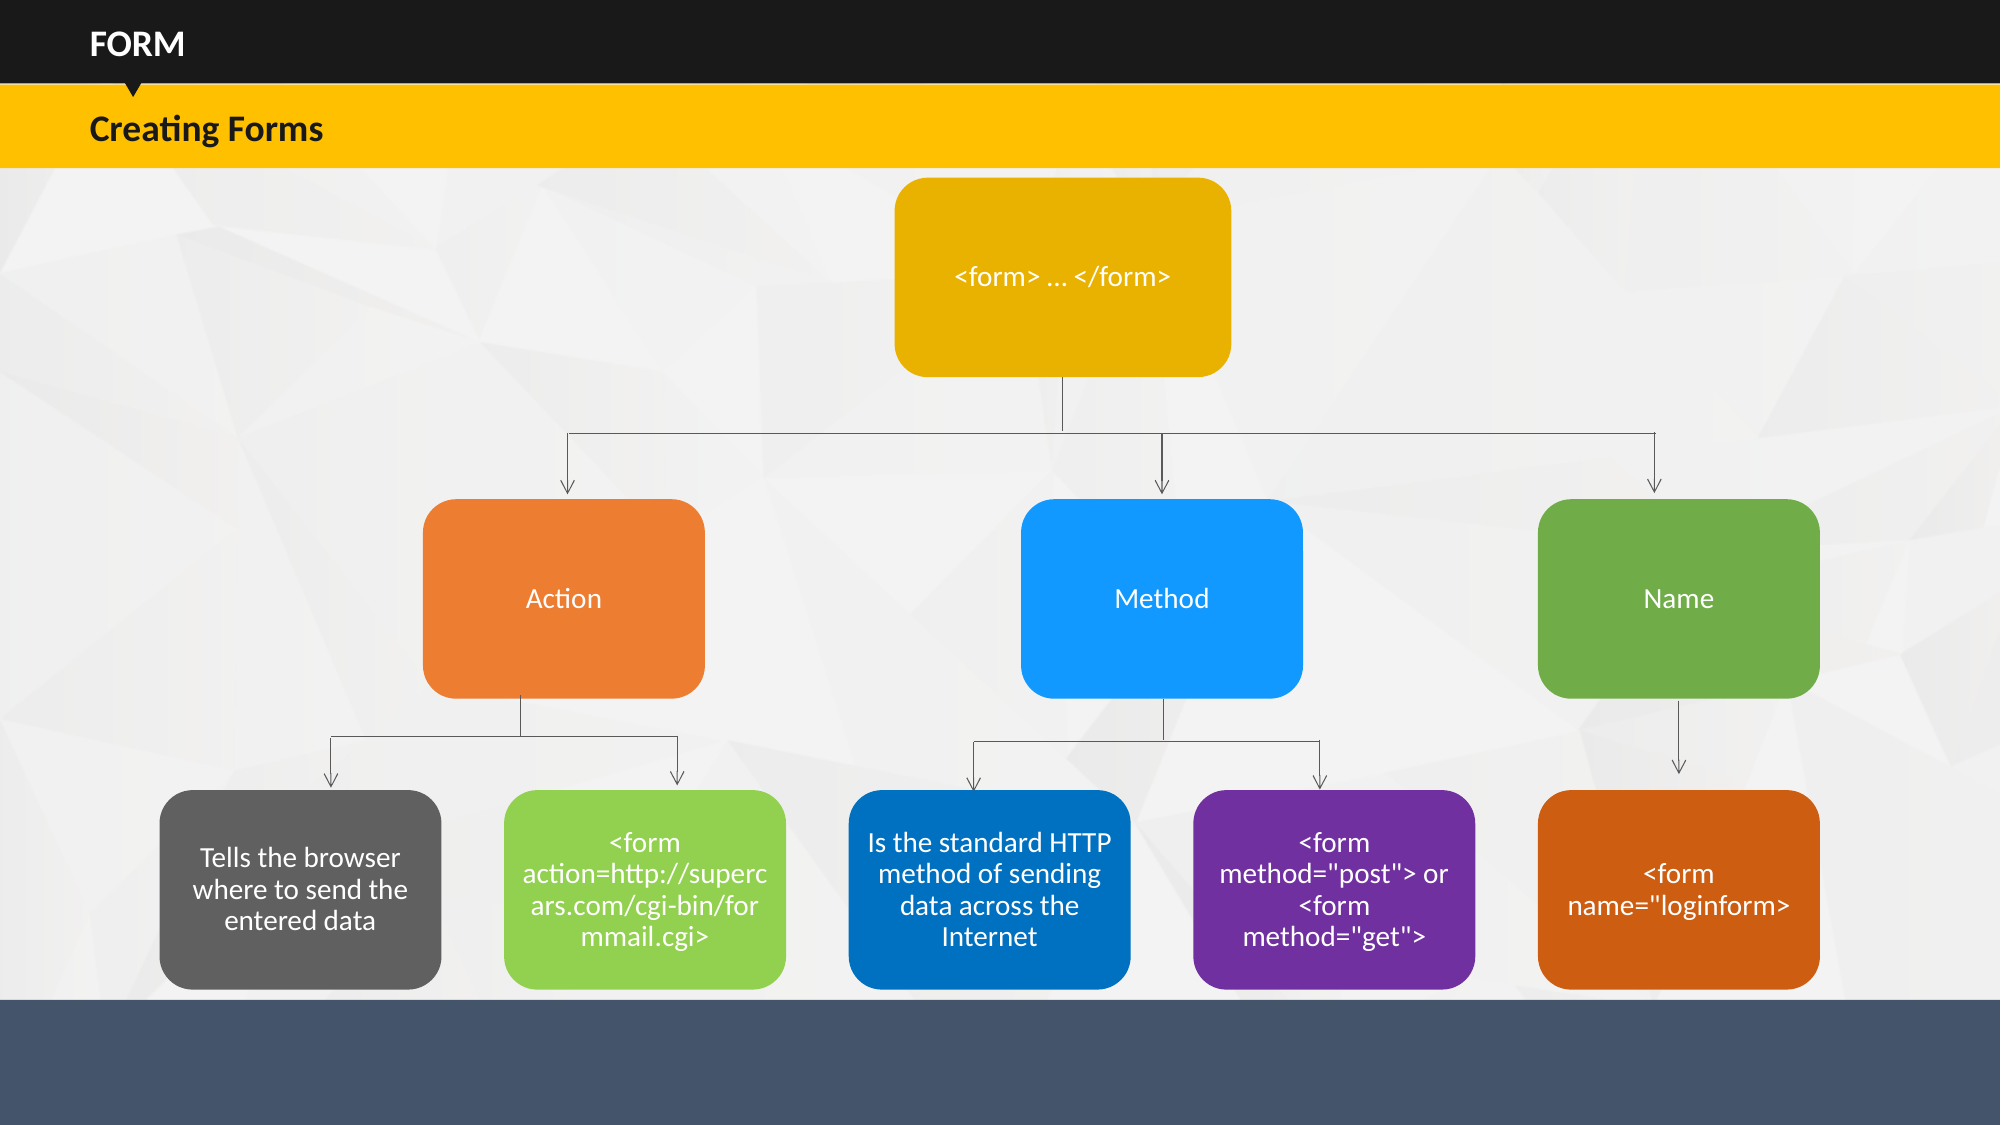

FORM

Creating Forms
<form> … </form>
Action
Method
Name
Tells the browser where to send the entered data
<form action=http://supercars.com/cgi-bin/formmail.cgi>
Is the standard HTTP method of sending data across the Internet
<form method="post"> or <form method="get">
<form name="loginform>